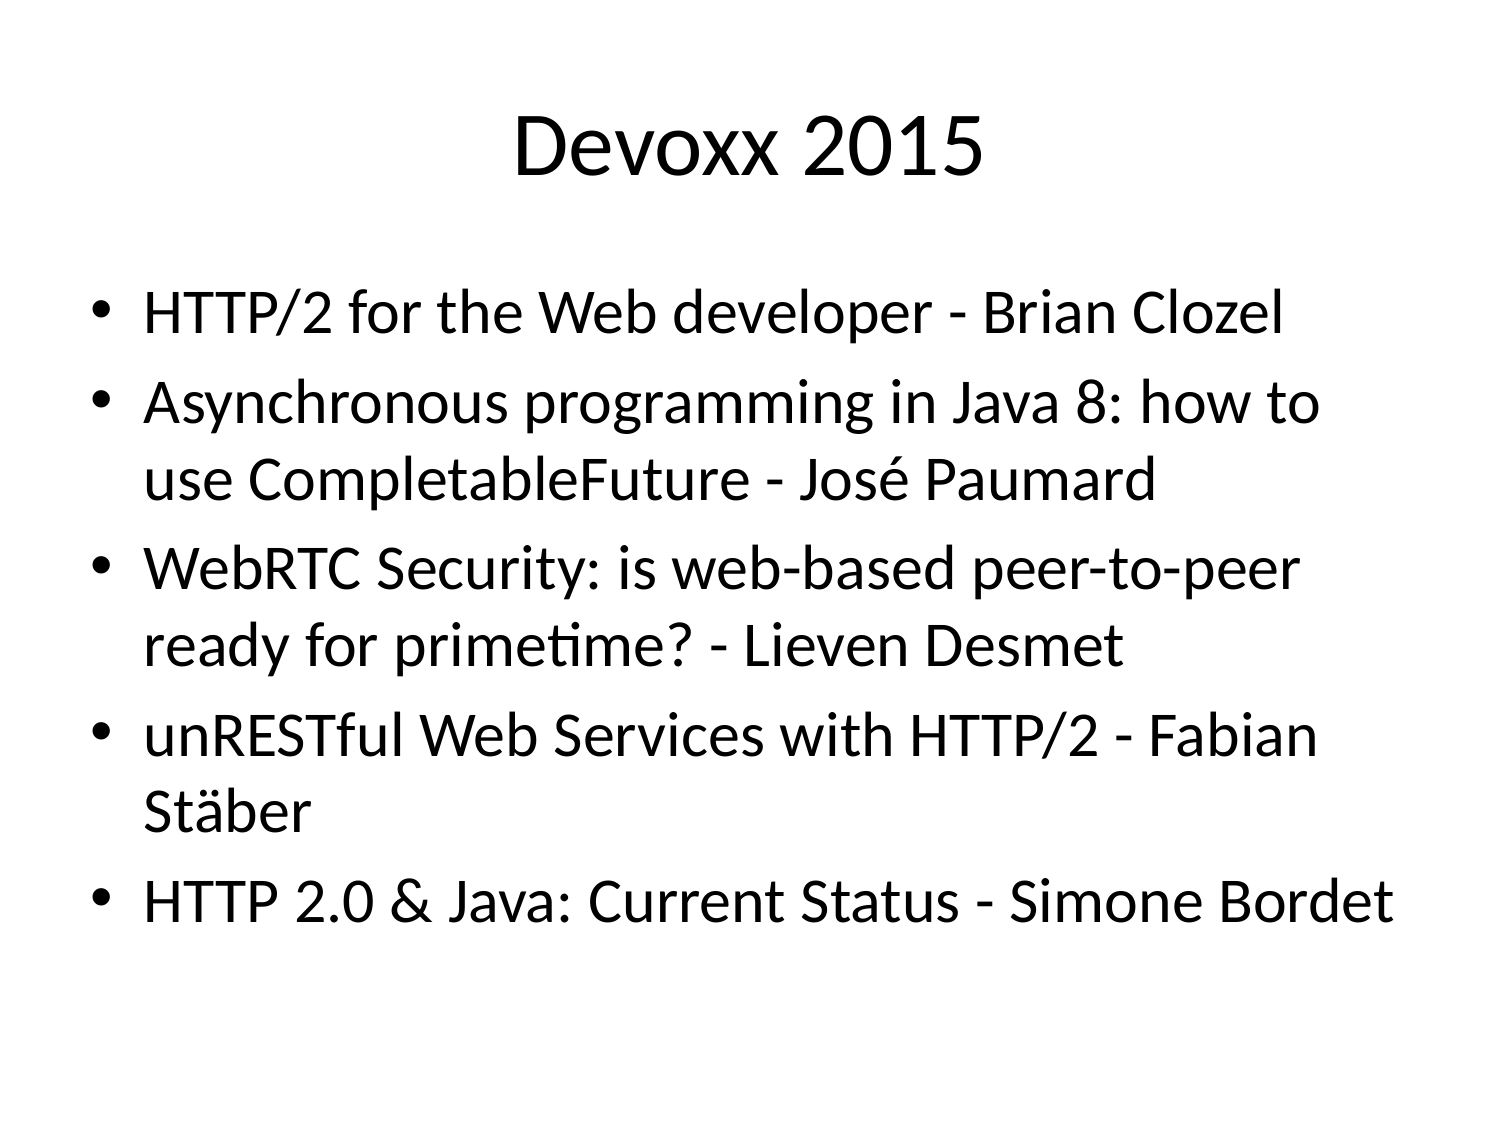

# Devoxx 2015
HTTP/2 for the Web developer - Brian Clozel
Asynchronous programming in Java 8: how to use CompletableFuture - José Paumard
WebRTC Security: is web-based peer-to-peer ready for primetime? - Lieven Desmet
unRESTful Web Services with HTTP/2 - Fabian Stäber
HTTP 2.0 & Java: Current Status - Simone Bordet